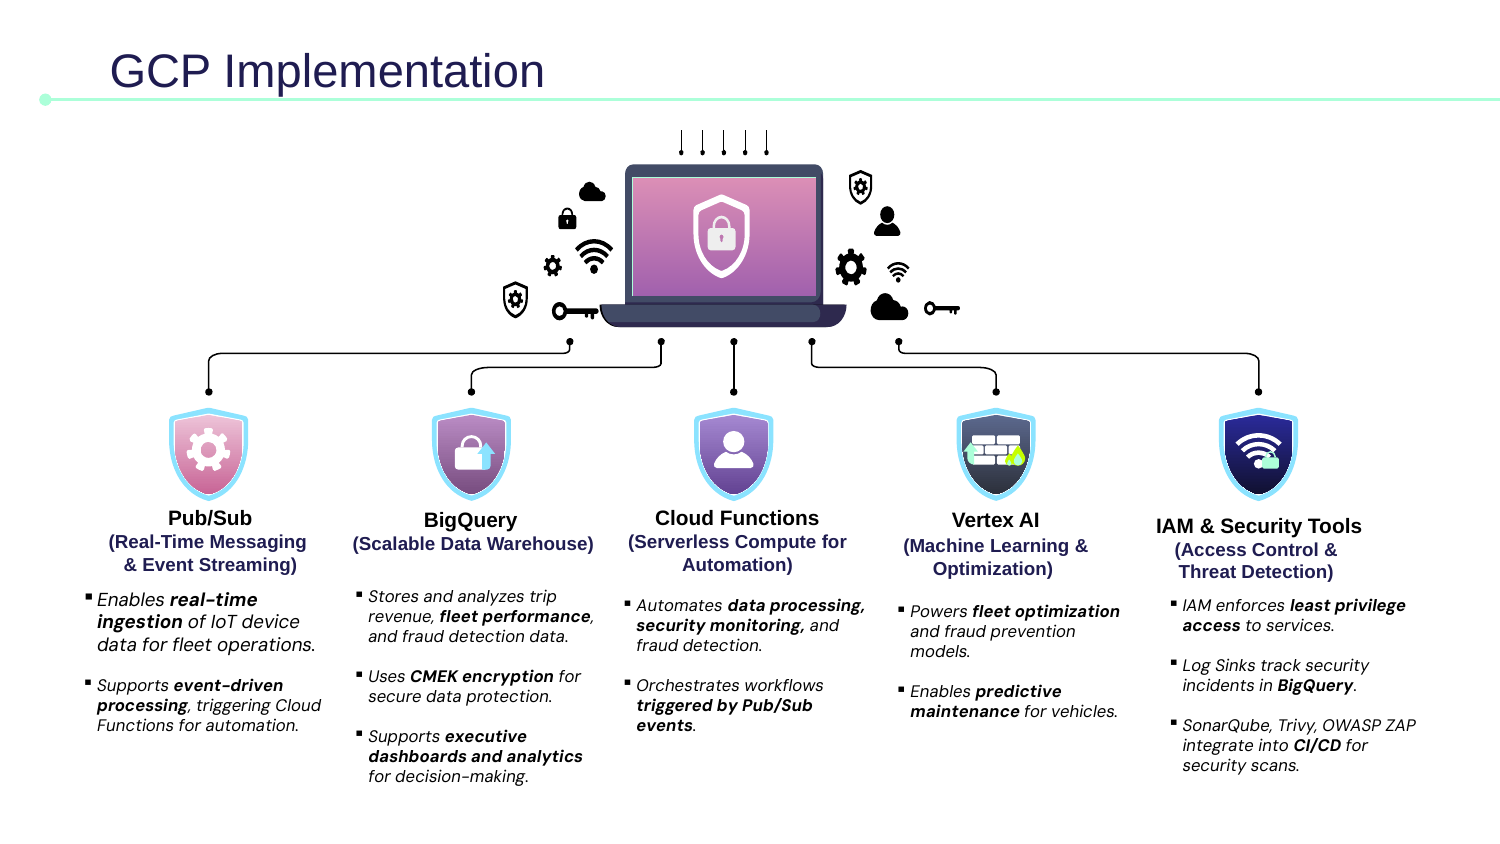

# GCP Implementation

Cloud Functions (Serverless Compute for Automation)
 Pub/Sub
(Real-Time Messaging
& Event Streaming)
BigQuery
(Scalable Data Warehouse)
 Vertex AI
 (Machine Learning & Optimization)
 IAM & Security Tools (Access Control & Threat Detection)
Stores and analyzes trip revenue, fleet performance, and fraud detection data.

Uses CMEK encryption for secure data protection.

Supports executive dashboards and analytics for decision-making.
Enables real-time ingestion of IoT device data for fleet operations.

Supports event-driven processing, triggering Cloud Functions for automation.
Automates data processing, security monitoring, and fraud detection.

Orchestrates workflows triggered by Pub/Sub events.
IAM enforces least privilege access to services.

Log Sinks track security incidents in BigQuery.

SonarQube, Trivy, OWASP ZAP integrate into CI/CD for security scans.
Powers fleet optimization and fraud prevention models.

Enables predictive maintenance for vehicles.
7